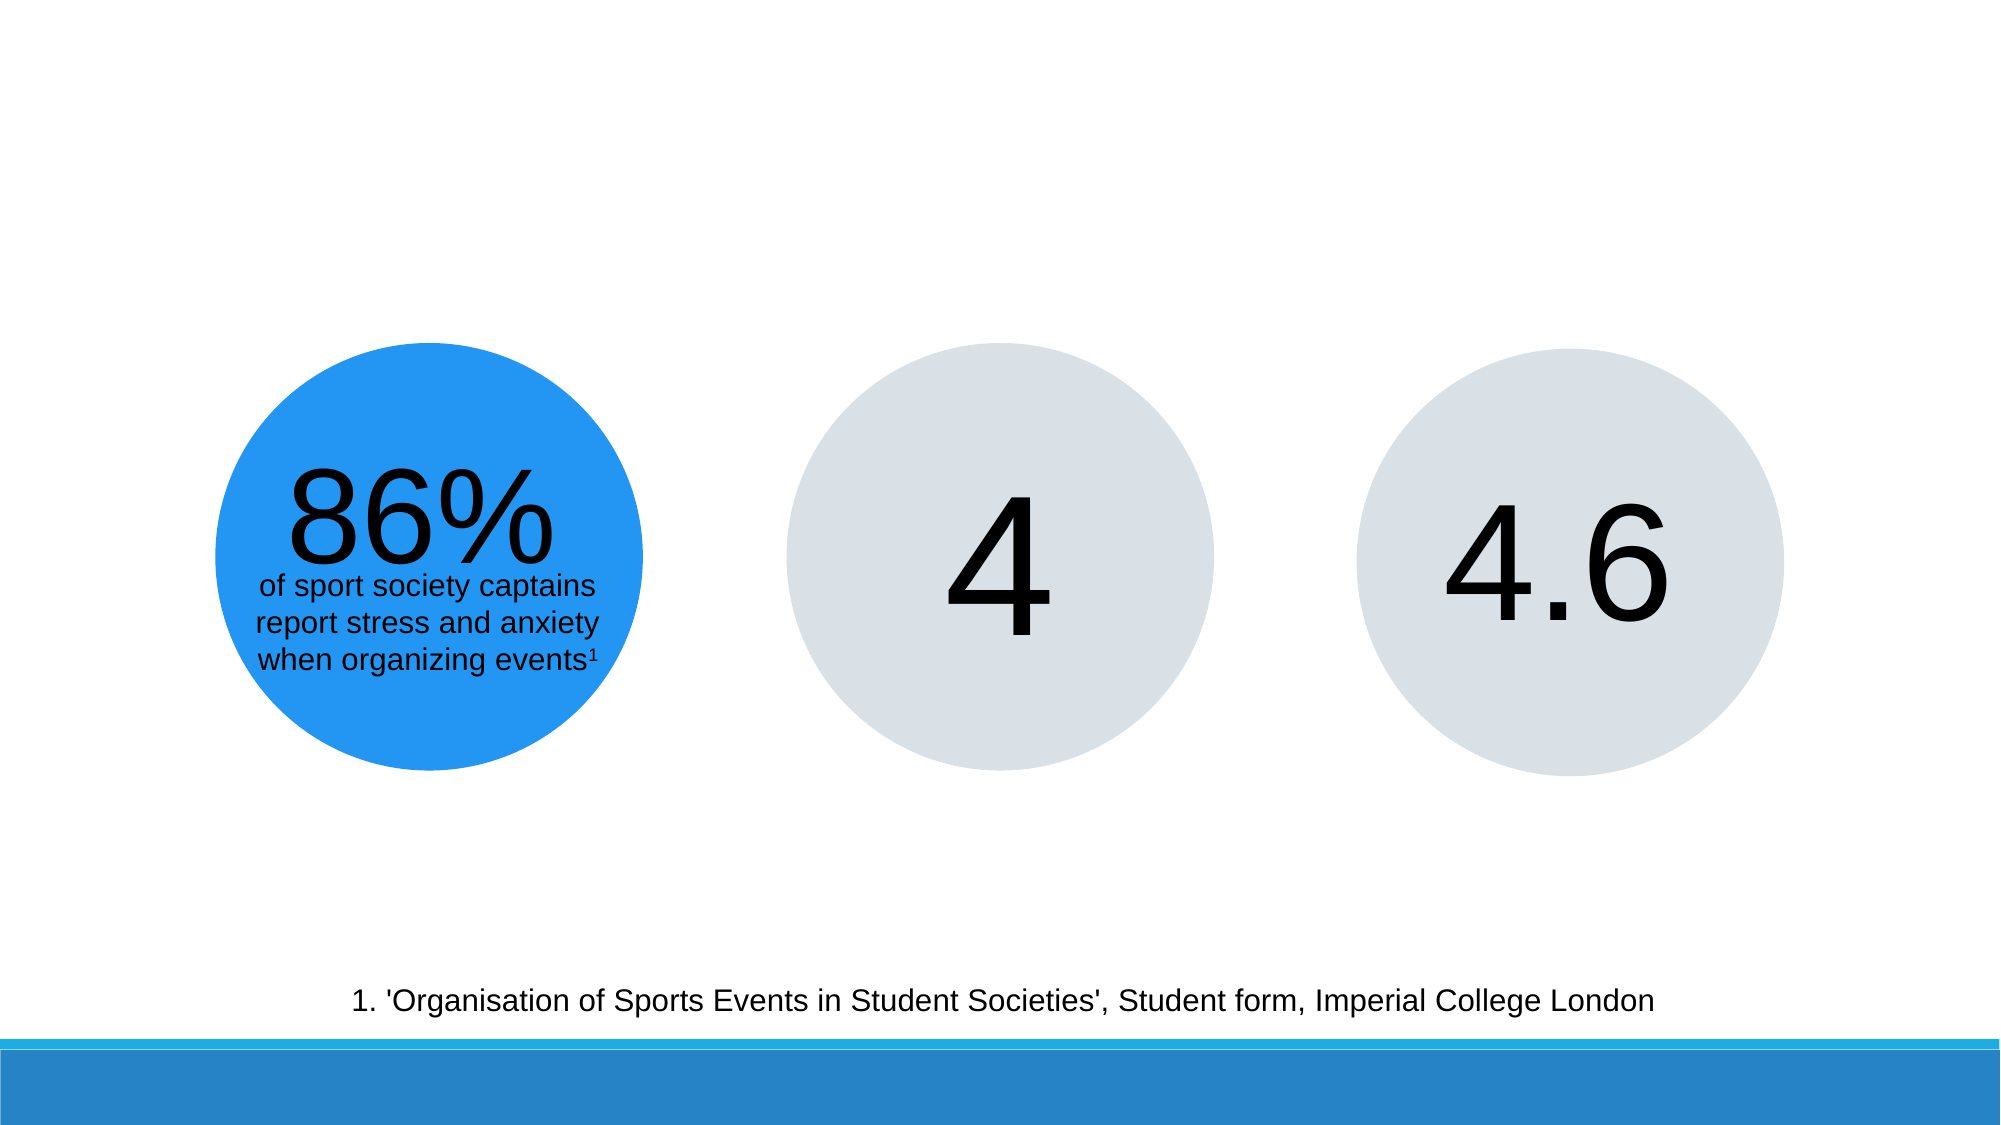

86%

4

4.6
of sport society captains report stress and anxiety when organizing events1
1. 'Organisation of Sports Events in Student Societies', Student form, Imperial College London